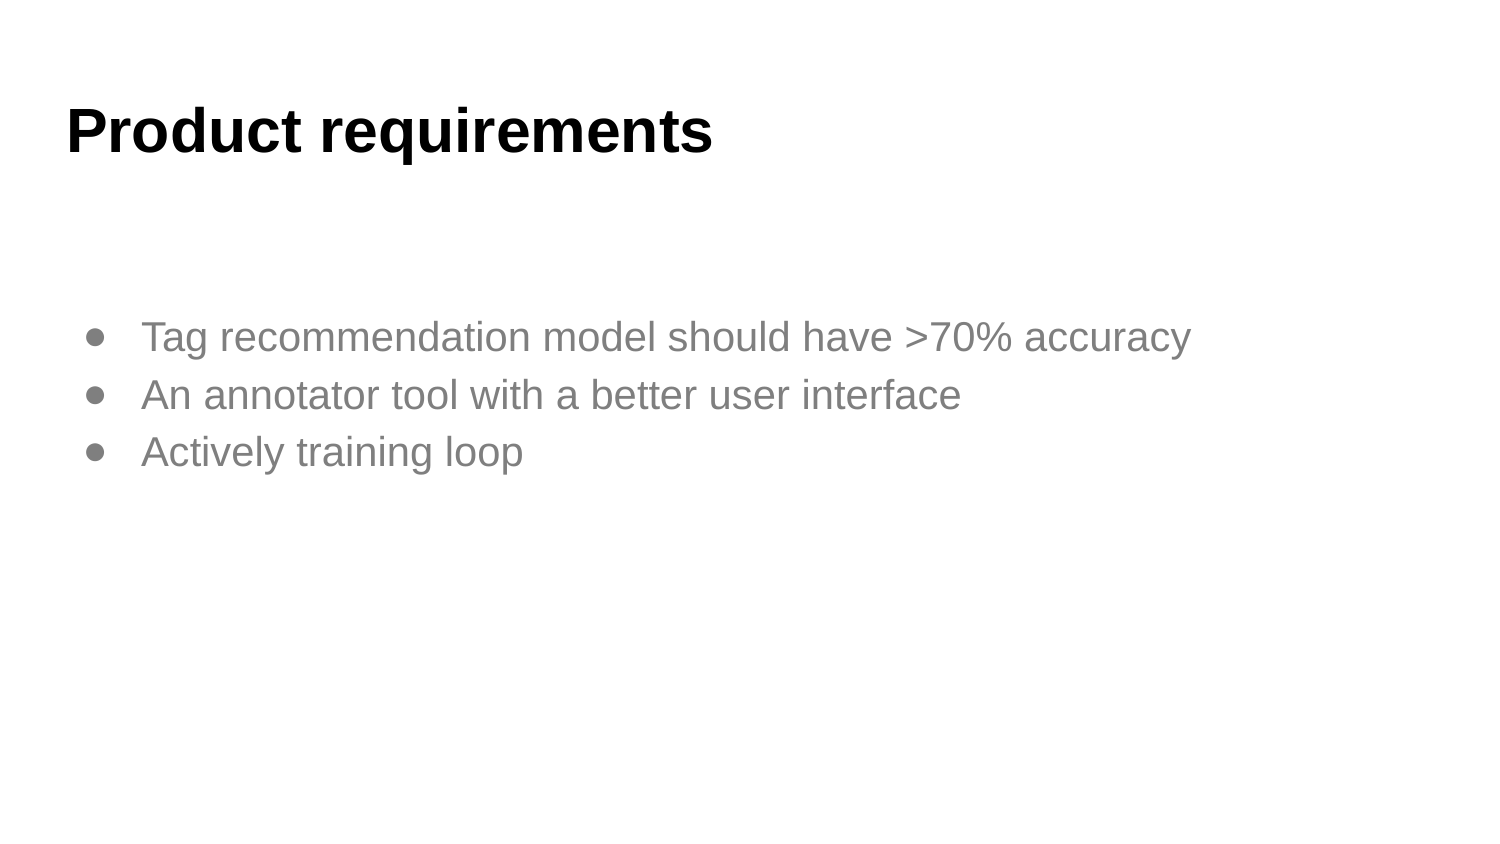

# Product requirements

Tag recommendation model should have >70% accuracy
An annotator tool with a better user interface
Actively training loop